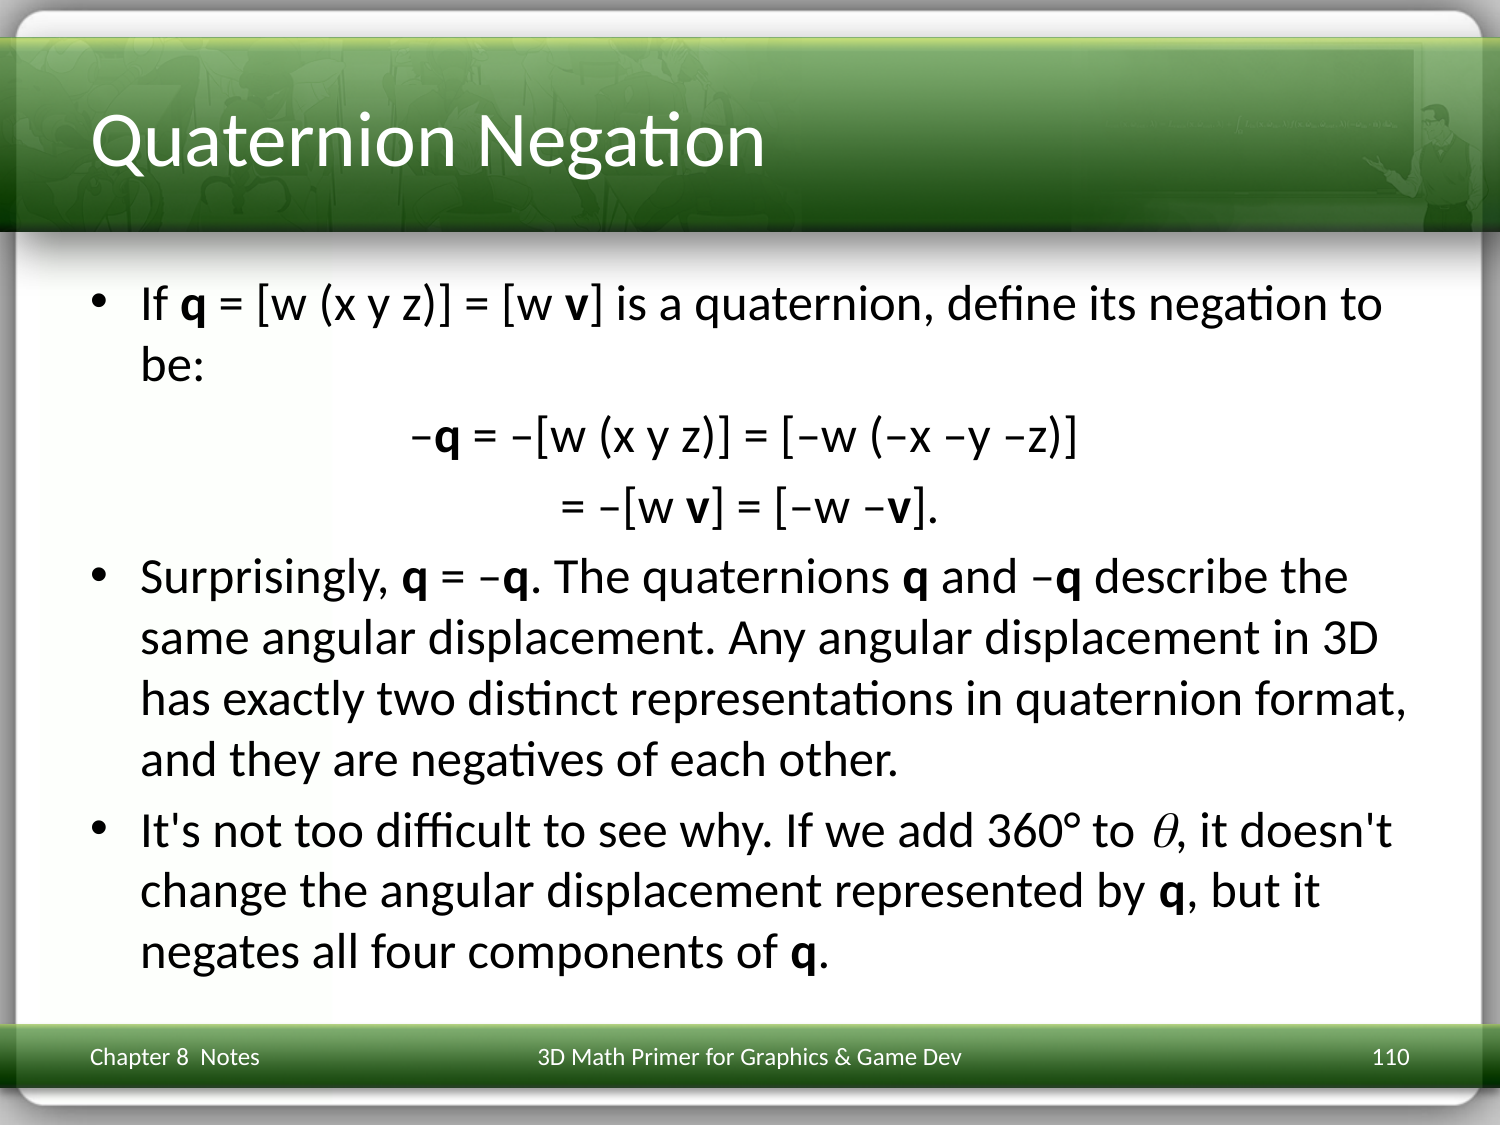

# Quaternion Negation
If q = [w (x y z)] = [w v] is a quaternion, define its negation to be:
–q = –[w (x y z)] = [–w (–x –y –z)]
= –[w v] = [–w –v].
Surprisingly, q = –q. The quaternions q and –q describe the same angular displacement. Any angular displacement in 3D has exactly two distinct representations in quaternion format, and they are negatives of each other.
It's not too difficult to see why. If we add 360° to θ, it doesn't change the angular displacement represented by q, but it negates all four components of q.
Chapter 8  Notes
3D Math Primer for Graphics & Game Dev
110